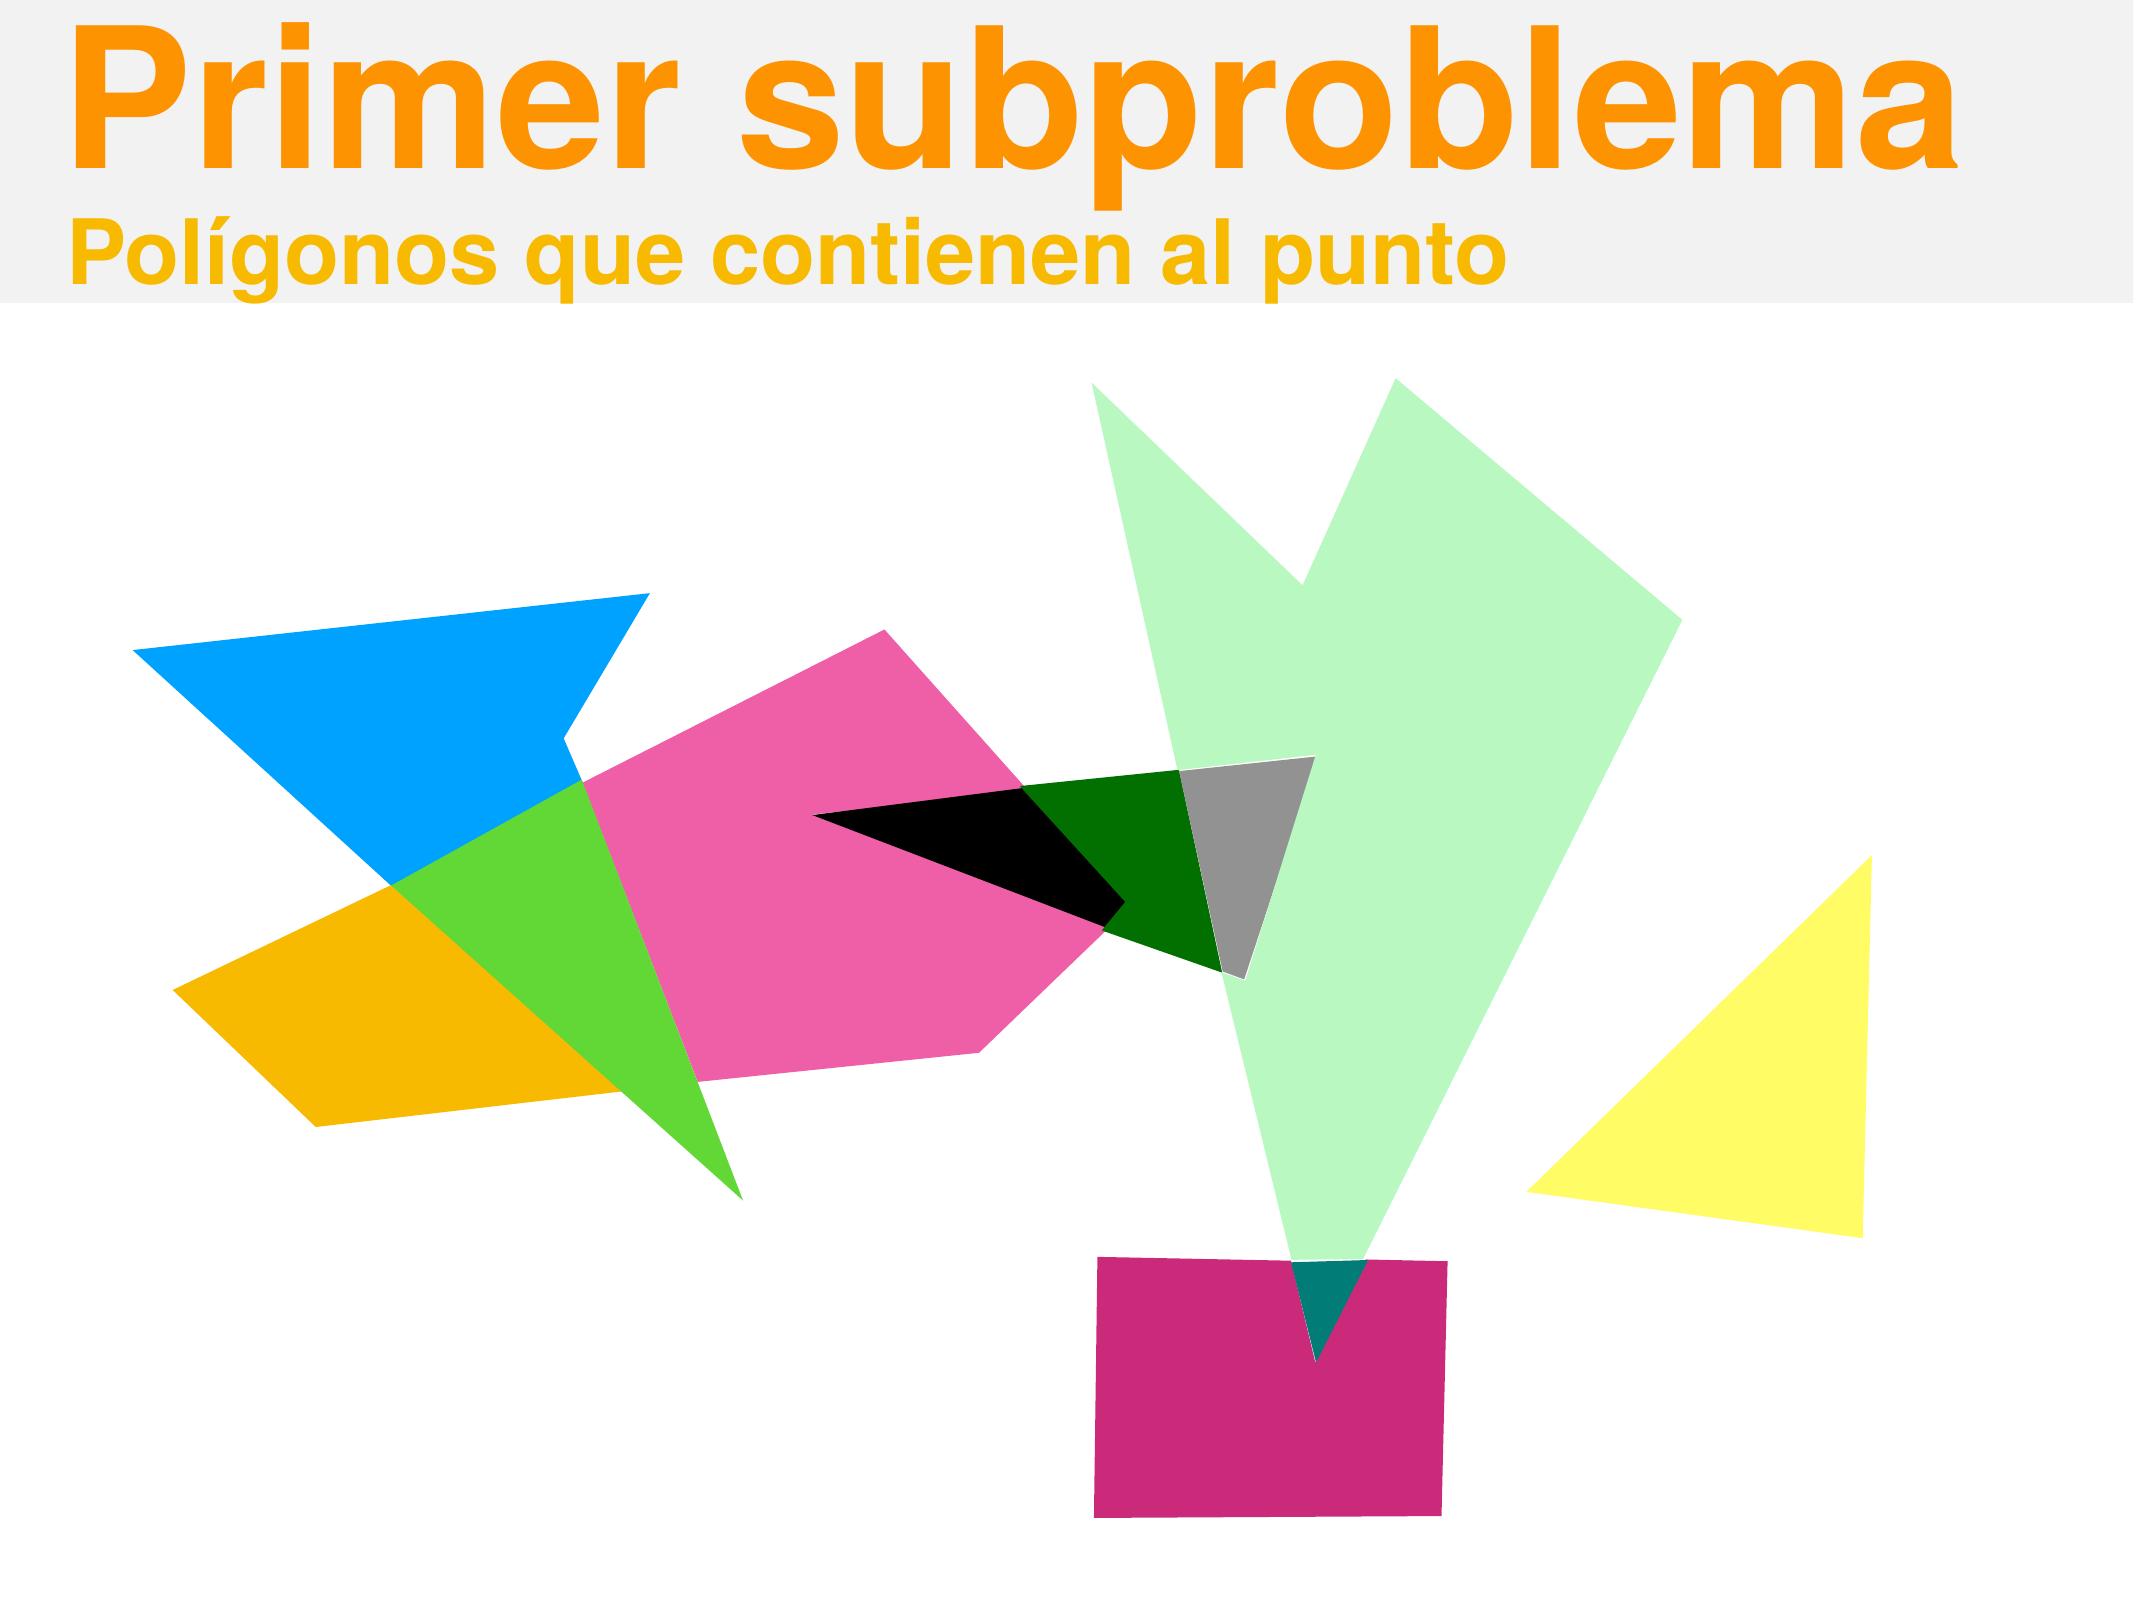

# Primer subproblema

Polígonos que contienen al punto